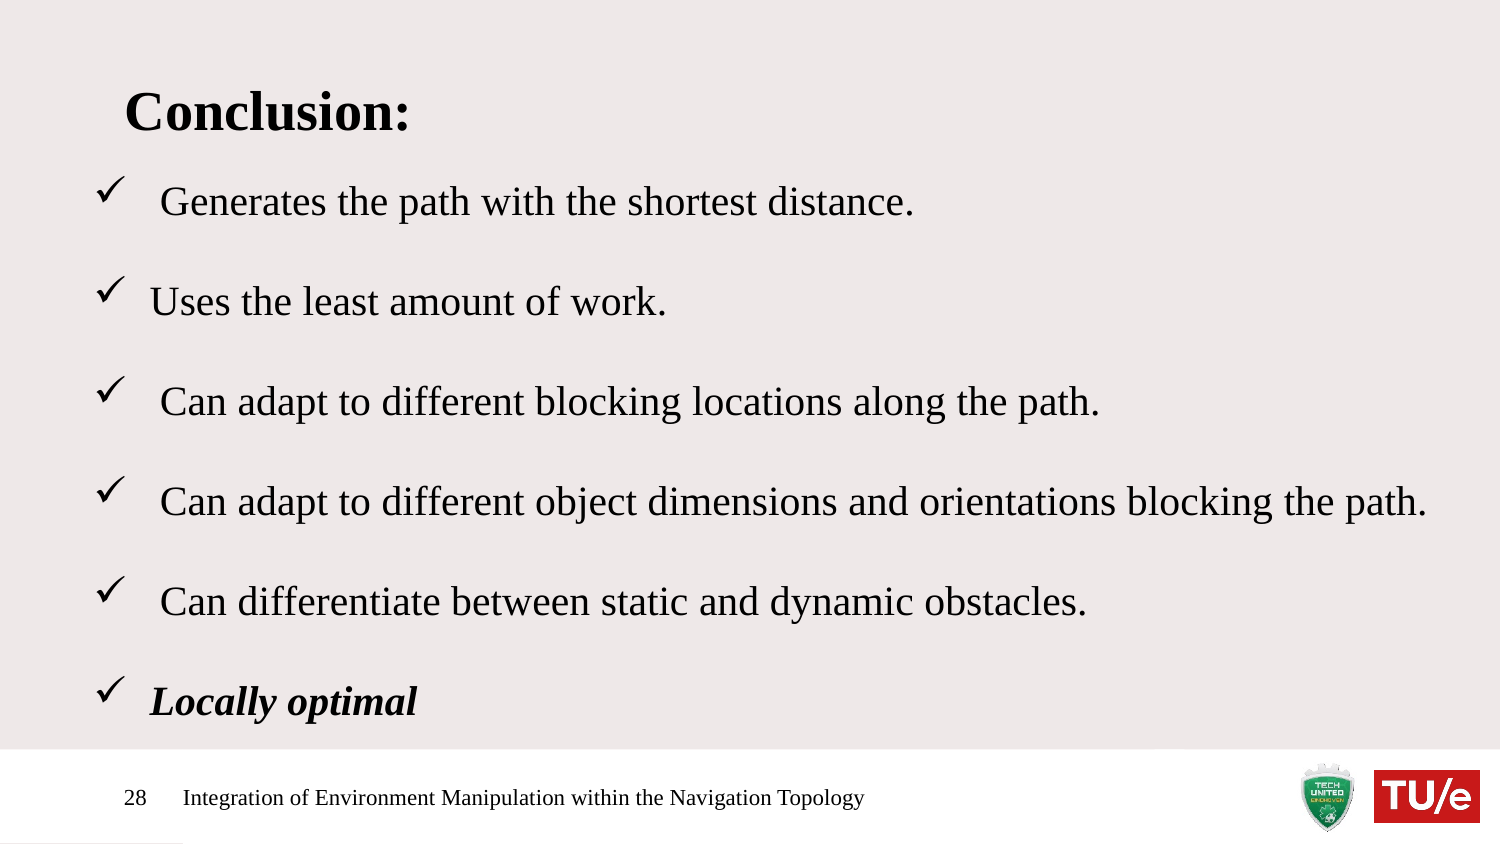

# Conclusion:
 Generates the path with the shortest distance.

Uses the least amount of work.

 Can adapt to different blocking locations along the path.

 Can adapt to different object dimensions and orientations blocking the path.

 Can differentiate between static and dynamic obstacles.

Locally optimal
28
Integration of Environment Manipulation within the Navigation Topology